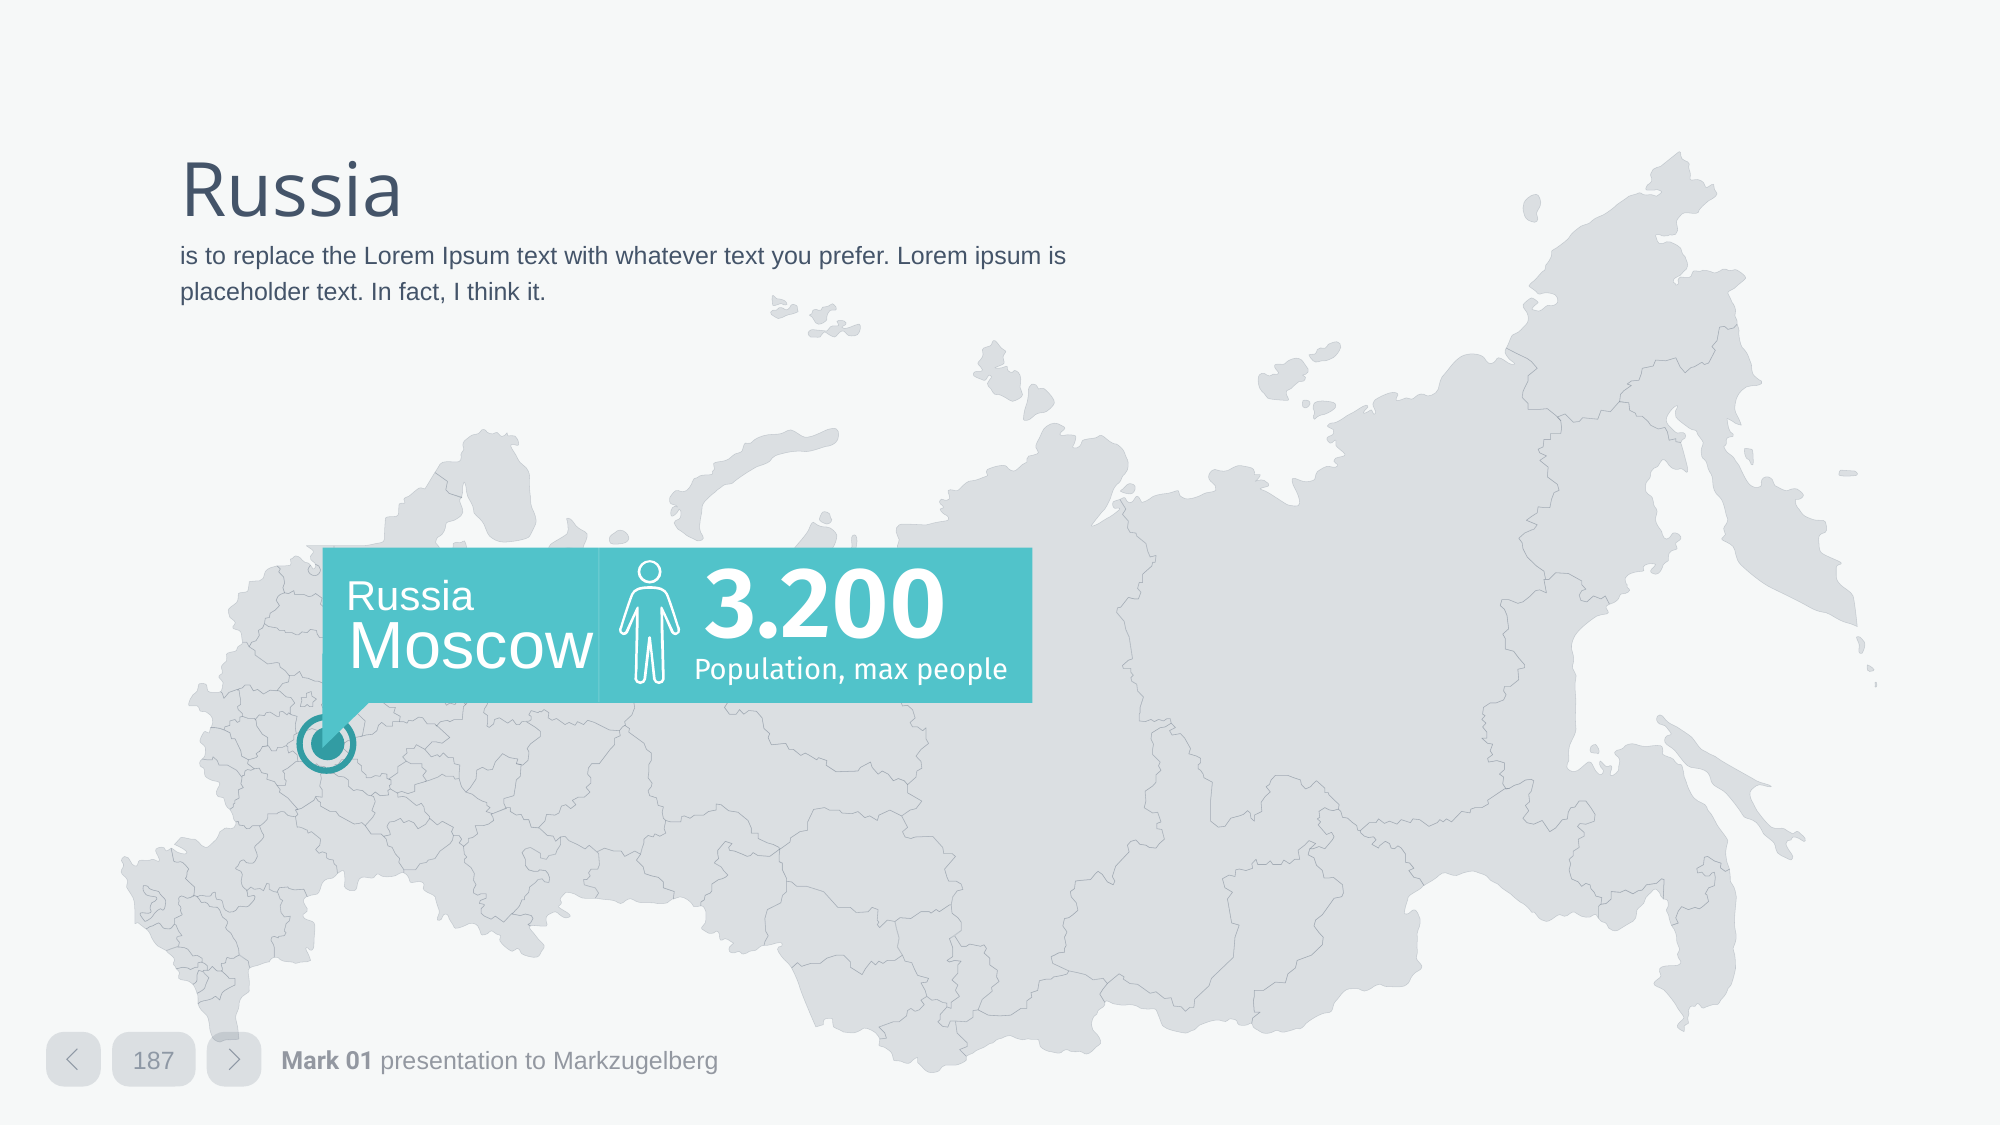

Russia
is to replace the Lorem Ipsum text with whatever text you prefer. Lorem ipsum is placeholder text. In fact, I think it.

3.200

Russia
Moscow
Population, max people